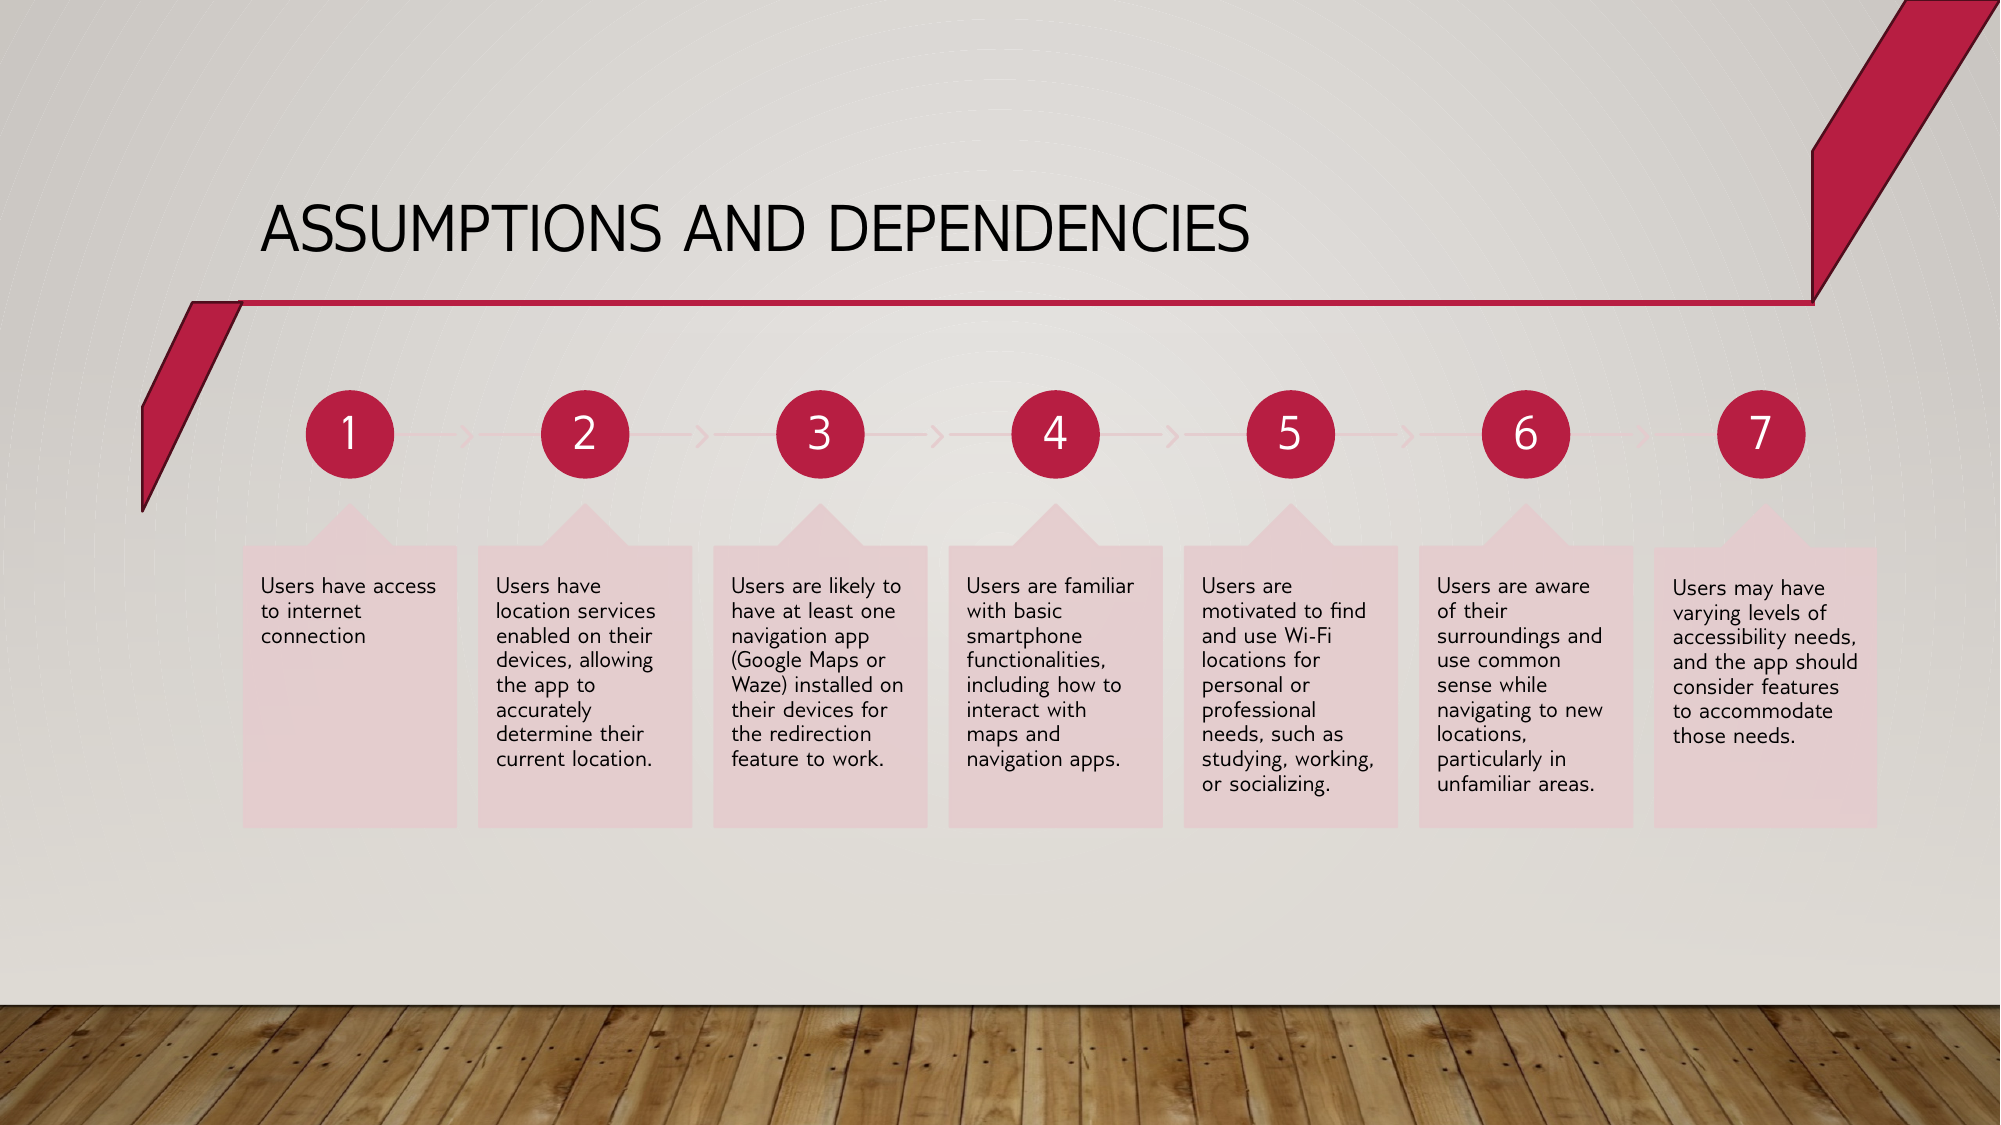

# Assumptions and dependencies
1
Users have access to internet connection
2
Users have location services enabled on their devices, allowing the app to accurately determine their current location.
3
Users are likely to have at least one navigation app (Google Maps or Waze) installed on their devices for the redirection feature to work.
4
Users are familiar with basic smartphone functionalities, including how to interact with maps and navigation apps.
5
Users are motivated to find and use Wi-Fi locations for personal or professional needs, such as studying, working, or socializing.
6
Users are aware of their surroundings and use common sense while navigating to new locations, particularly in unfamiliar areas.
7
Users may have varying levels of accessibility needs, and the app should consider features to accommodate those needs.